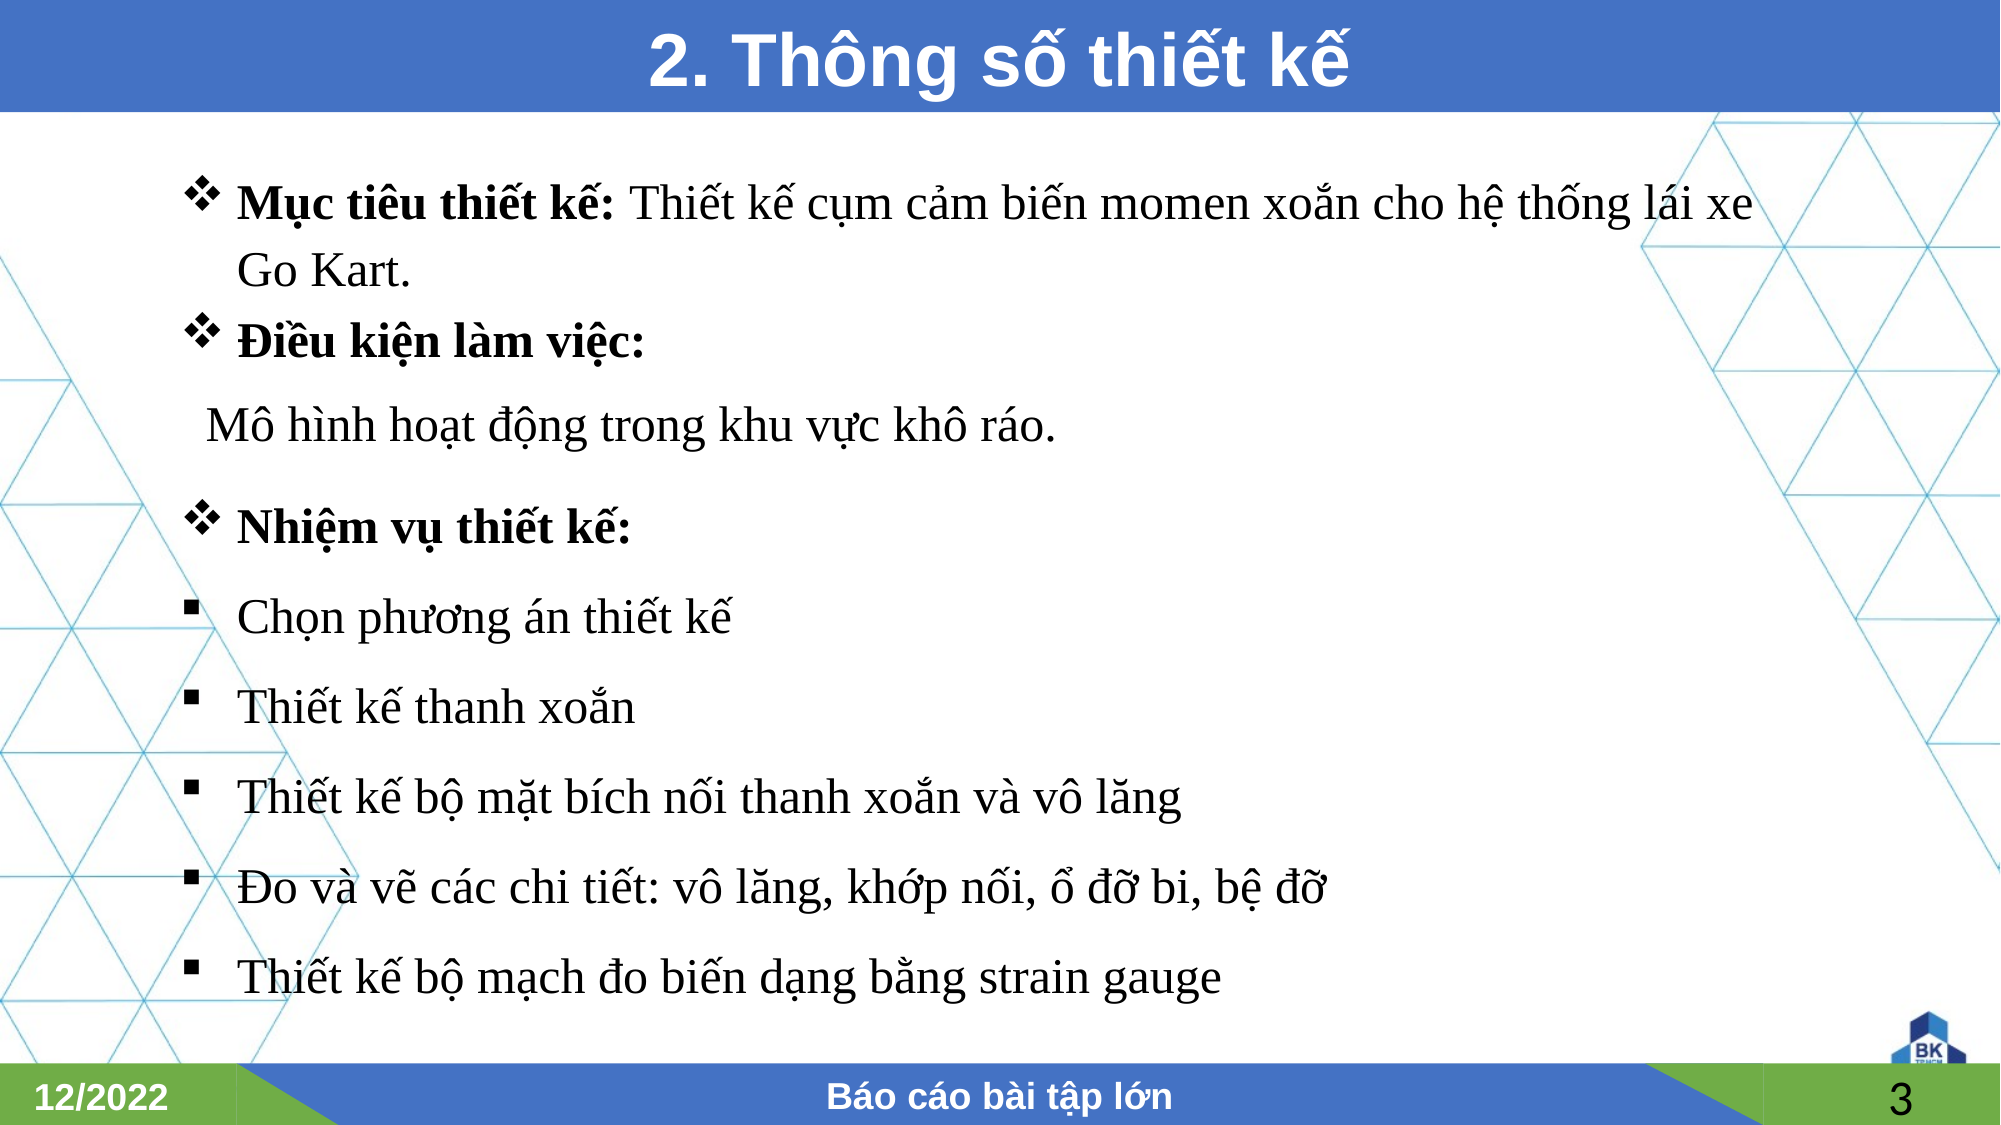

2. Thông số thiết kế

Mục tiêu thiết kế: Thiết kế cụm cảm biến momen xoắn cho hệ thống lái xe Go Kart.
Điều kiện làm việc:
  Mô hình hoạt động trong khu vực khô ráo.
Nhiệm vụ thiết kế:
Chọn phương án thiết kế
Thiết kế thanh xoắn
Thiết kế bộ mặt bích nối thanh xoắn và vô lăng
Đo và vẽ các chi tiết: vô lăng, khớp nối, ổ đỡ bi, bệ đỡ
Thiết kế bộ mạch đo biến dạng bằng strain gauge

Báo cáo bài tập lớn

12/2022
3